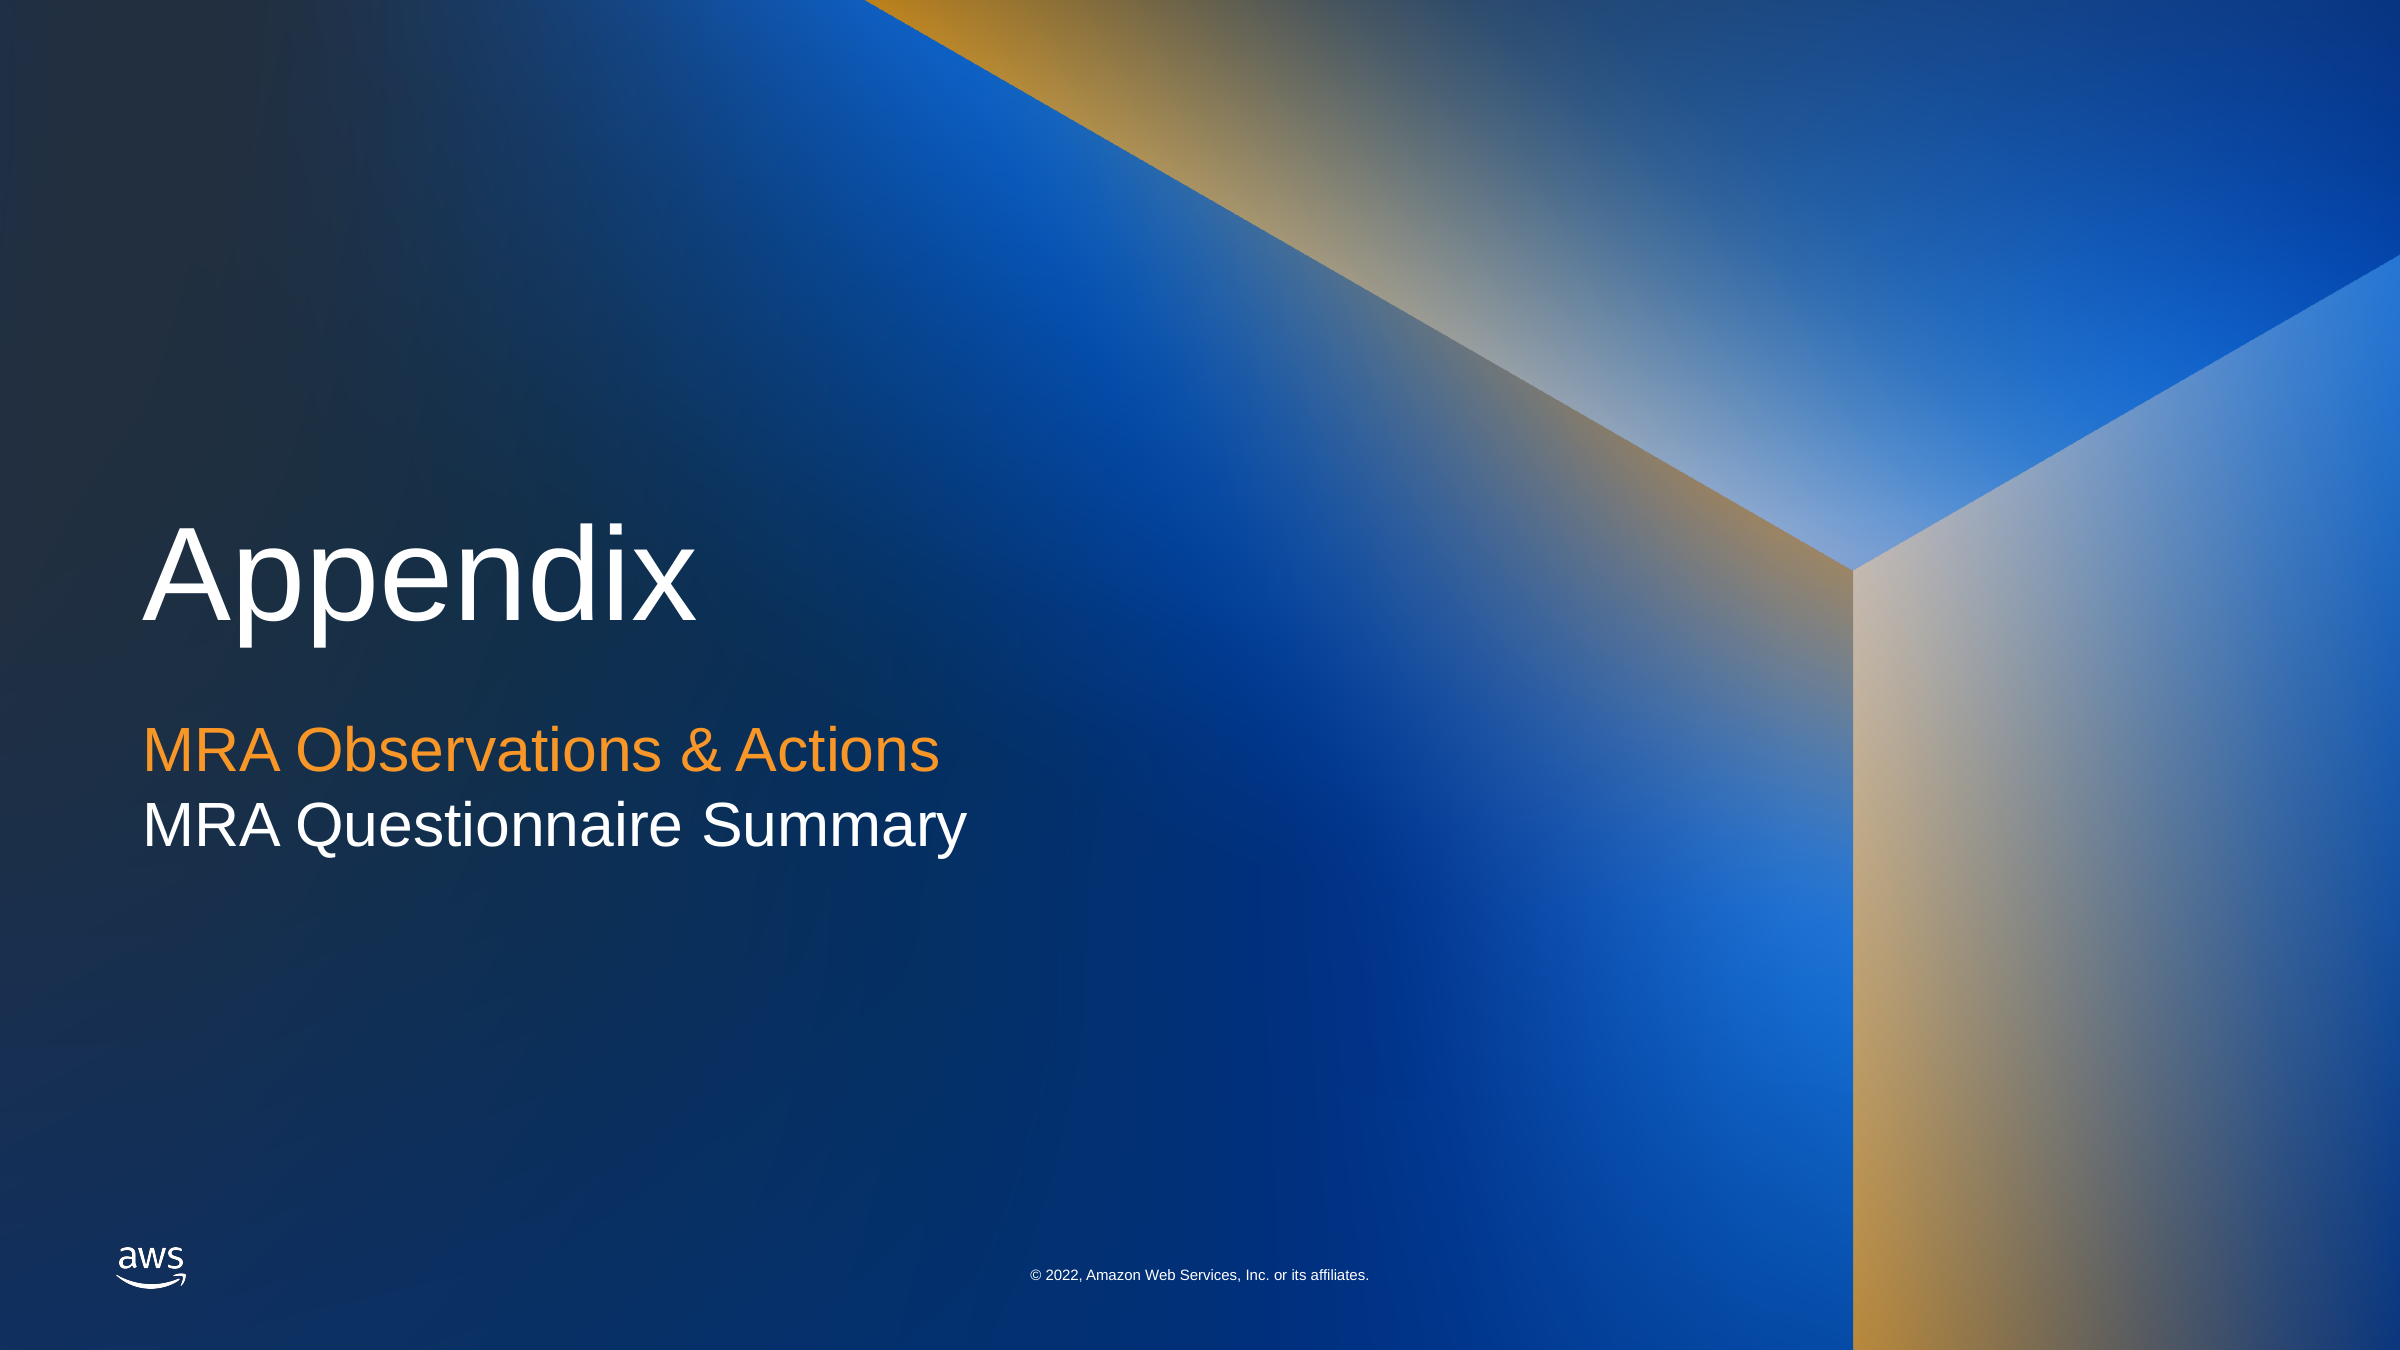

Appendix
MRA Observations & Actions
MRA Questionnaire Summary